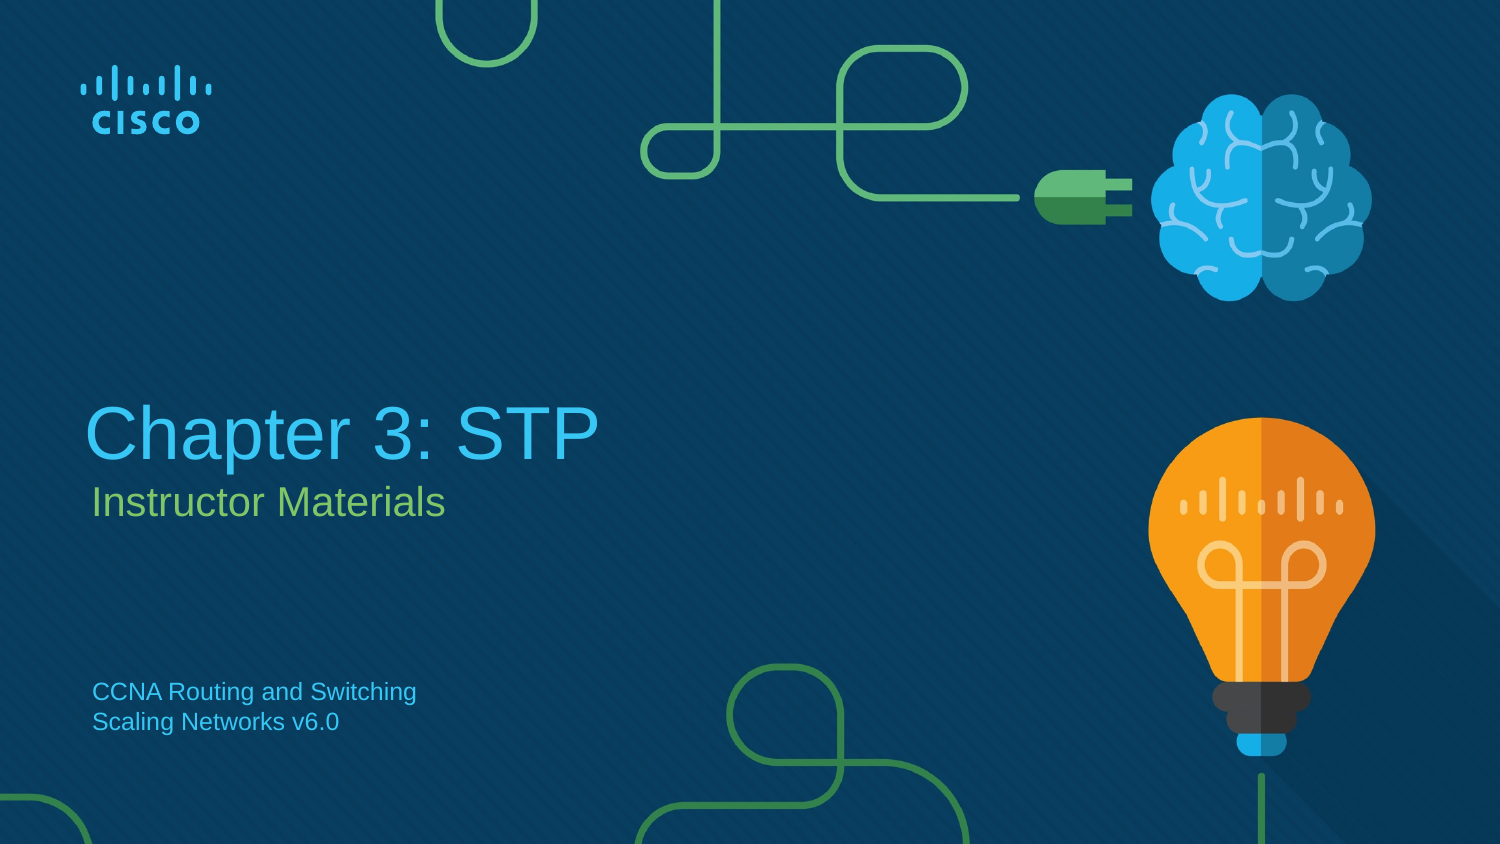

# Chapter 3: STP
Instructor Materials
CCNA Routing and Switching
Scaling Networks v6.0